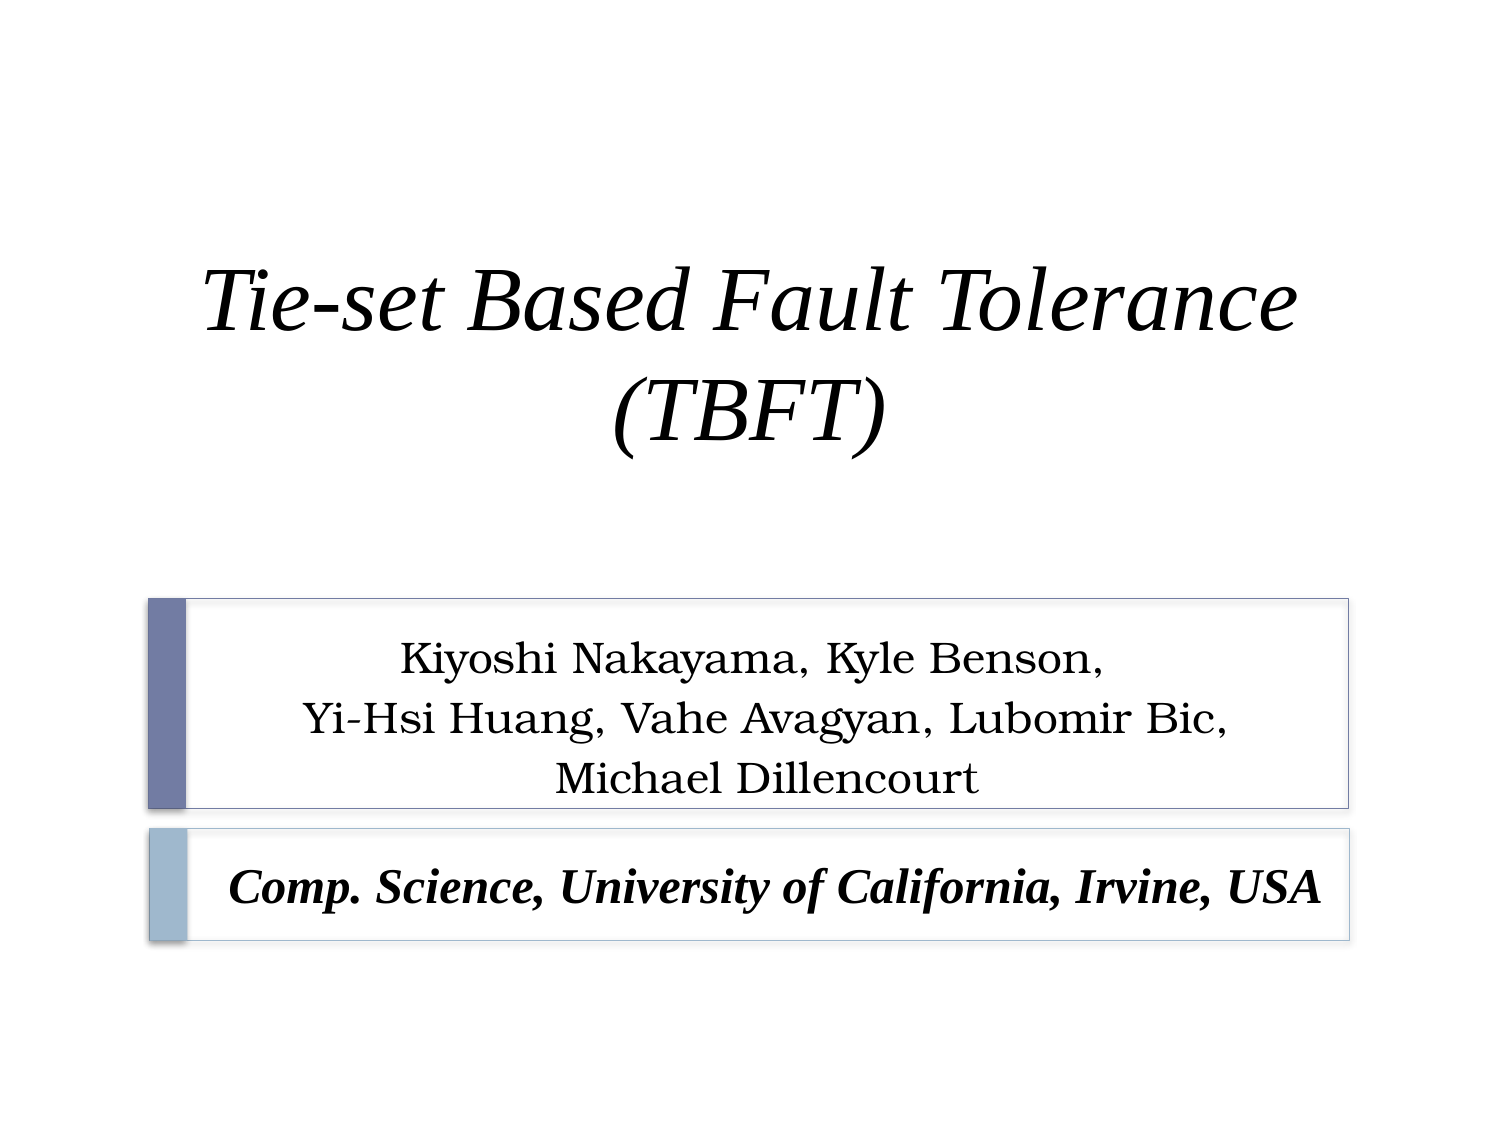

# Tie-set Based Fault Tolerance (TBFT)
Kiyoshi Nakayama, Kyle Benson,
Yi-Hsi Huang, Vahe Avagyan, Lubomir Bic,
 Michael Dillencourt
Comp. Science, University of California, Irvine, USA